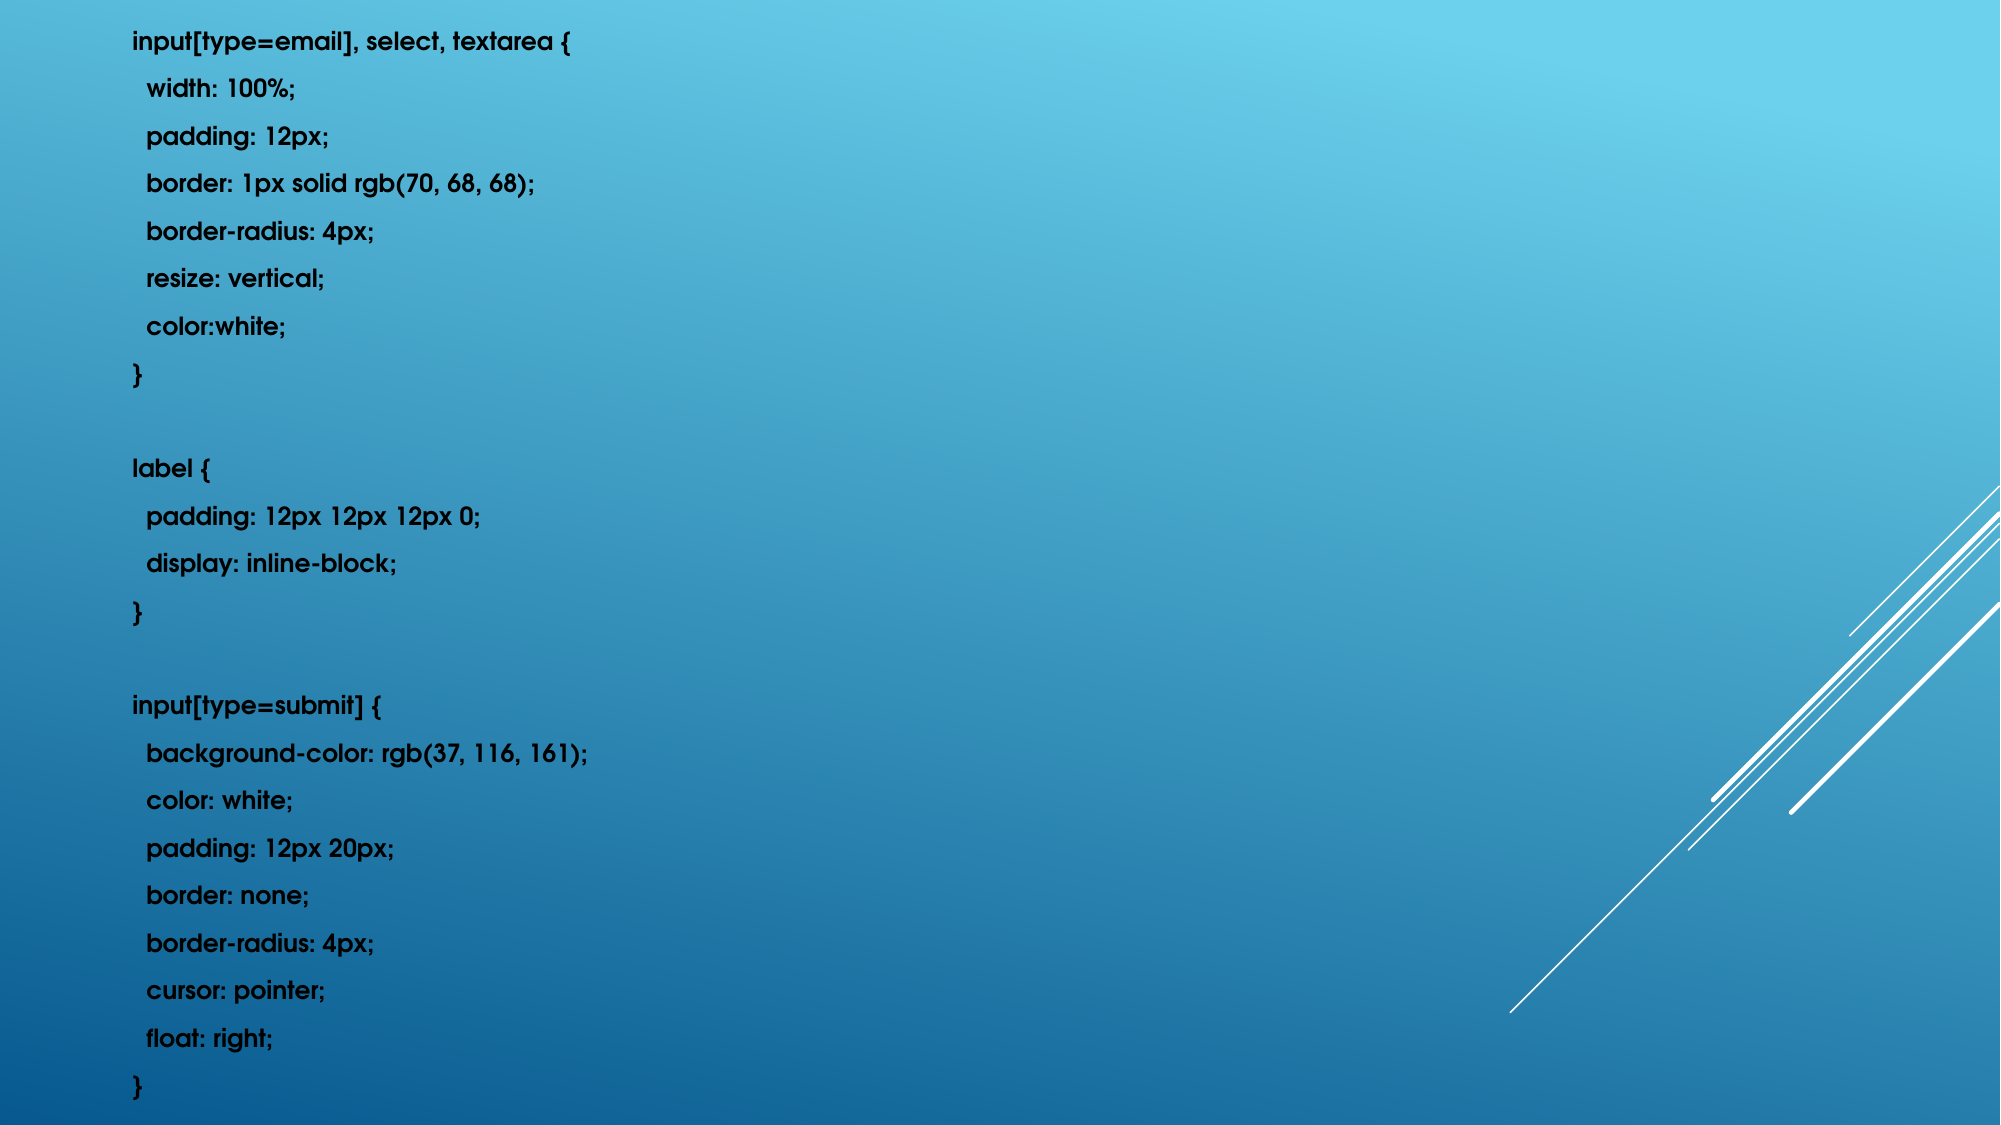

input[type=email], select, textarea {
  width: 100%;
  padding: 12px;
  border: 1px solid rgb(70, 68, 68);
  border-radius: 4px;
  resize: vertical;
  color:white;
}

label {
  padding: 12px 12px 12px 0;
  display: inline-block;
}

input[type=submit] {
  background-color: rgb(37, 116, 161);
  color: white;
  padding: 12px 20px;
  border: none;
  border-radius: 4px;
  cursor: pointer;
  float: right;
}